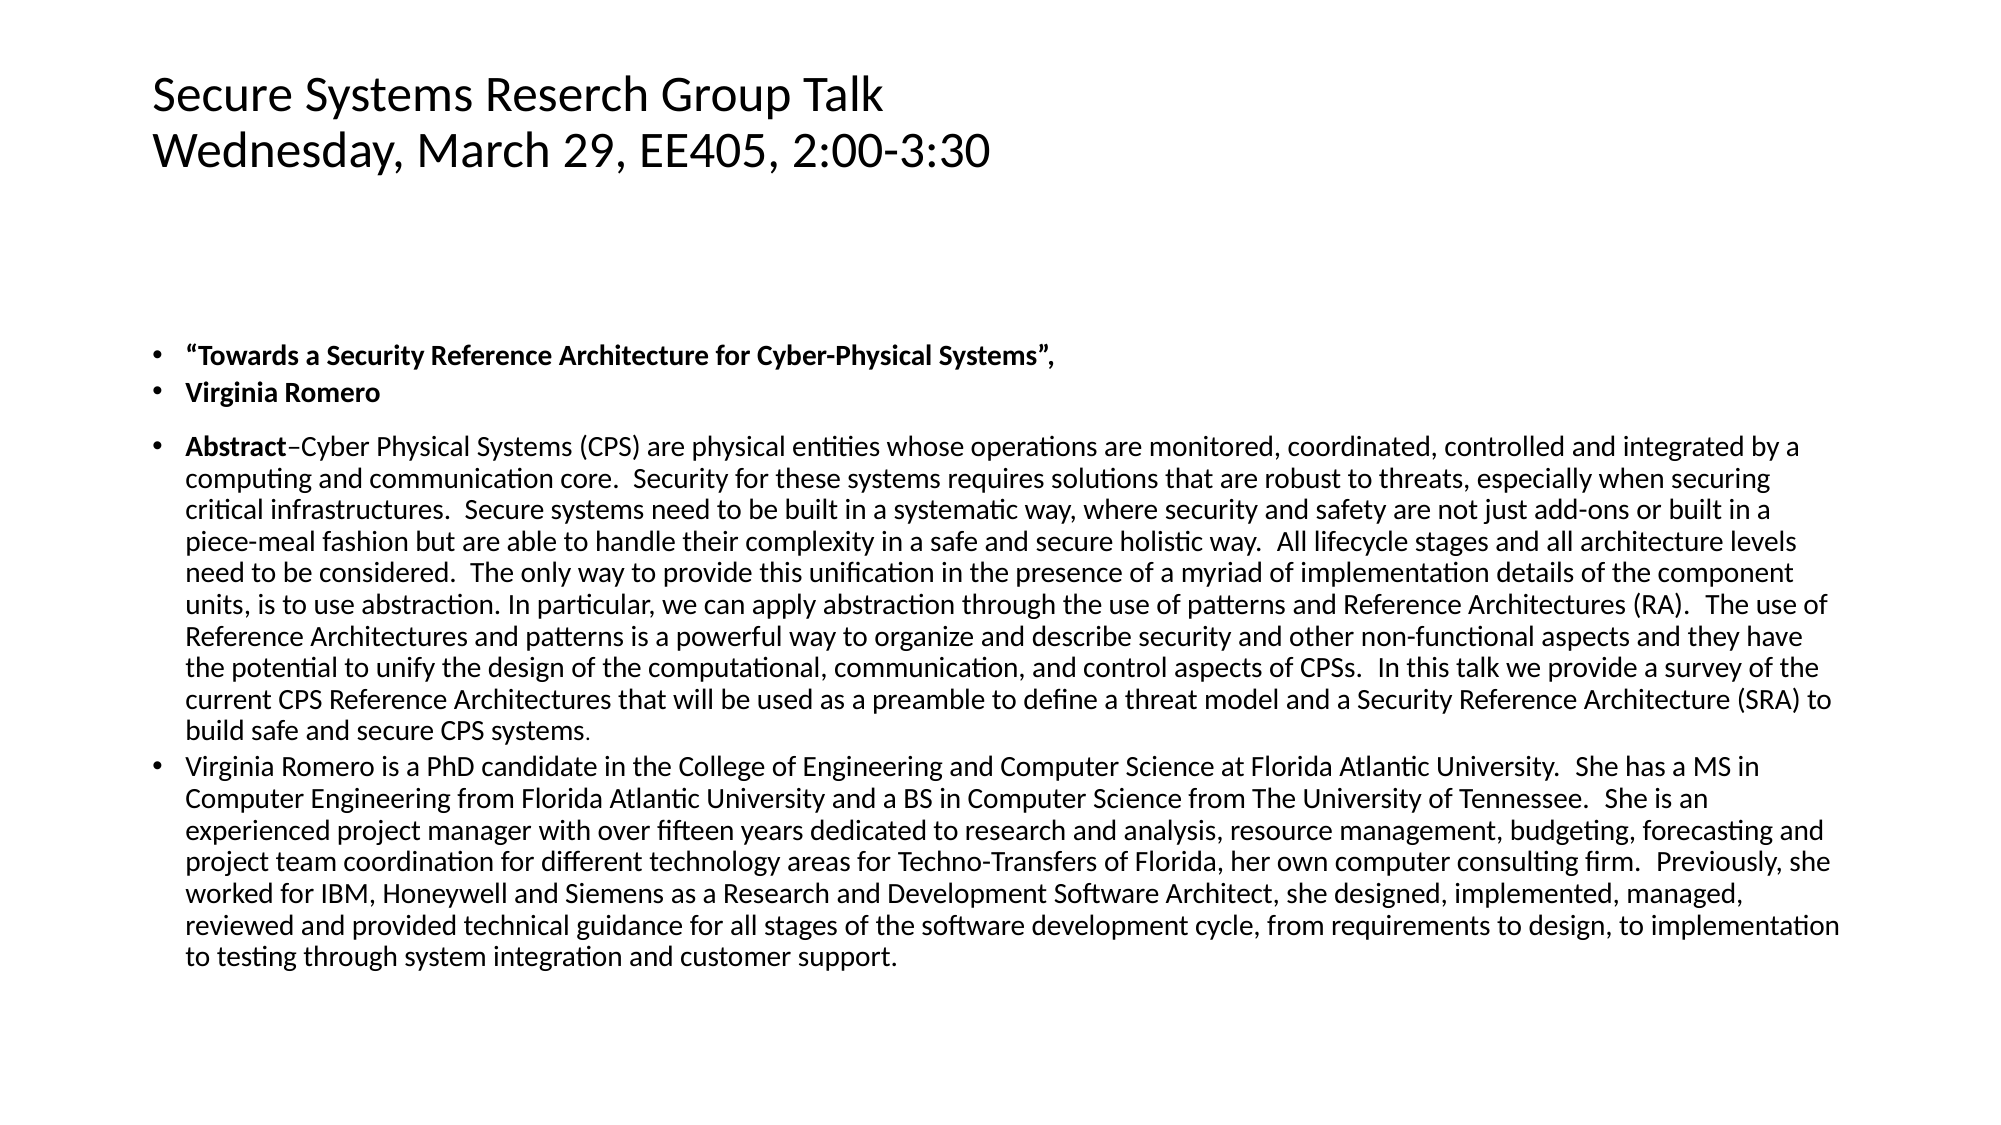

# Secure Systems Reserch Group Talk Wednesday, March 29, EE405, 2:00-3:30

“Towards a Security Reference Architecture for Cyber-Physical Systems”,
Virginia Romero

Abstract–Cyber Physical Systems (CPS) are physical entities whose operations are monitored, coordinated, controlled and integrated by a computing and communication core.  Security for these systems requires solutions that are robust to threats, especially when securing critical infrastructures.  Secure systems need to be built in a systematic way, where security and safety are not just add-ons or built in a piece-meal fashion but are able to handle their complexity in a safe and secure holistic way.  All lifecycle stages and all architecture levels need to be considered.  The only way to provide this unification in the presence of a myriad of implementation details of the component units, is to use abstraction. In particular, we can apply abstraction through the use of patterns and Reference Architectures (RA).  The use of Reference Architectures and patterns is a powerful way to organize and describe security and other non-functional aspects and they have the potential to unify the design of the computational, communication, and control aspects of CPSs.  In this talk we provide a survey of the current CPS Reference Architectures that will be used as a preamble to define a threat model and a Security Reference Architecture (SRA) to build safe and secure CPS systems.
Virginia Romero is a PhD candidate in the College of Engineering and Computer Science at Florida Atlantic University.  She has a MS in Computer Engineering from Florida Atlantic University and a BS in Computer Science from The University of Tennessee.  She is an experienced project manager with over fifteen years dedicated to research and analysis, resource management, budgeting, forecasting and project team coordination for different technology areas for Techno-Transfers of Florida, her own computer consulting firm.  Previously, she worked for IBM, Honeywell and Siemens as a Research and Development Software Architect, she designed, implemented, managed, reviewed and provided technical guidance for all stages of the software development cycle, from requirements to design, to implementation to testing through system integration and customer support.